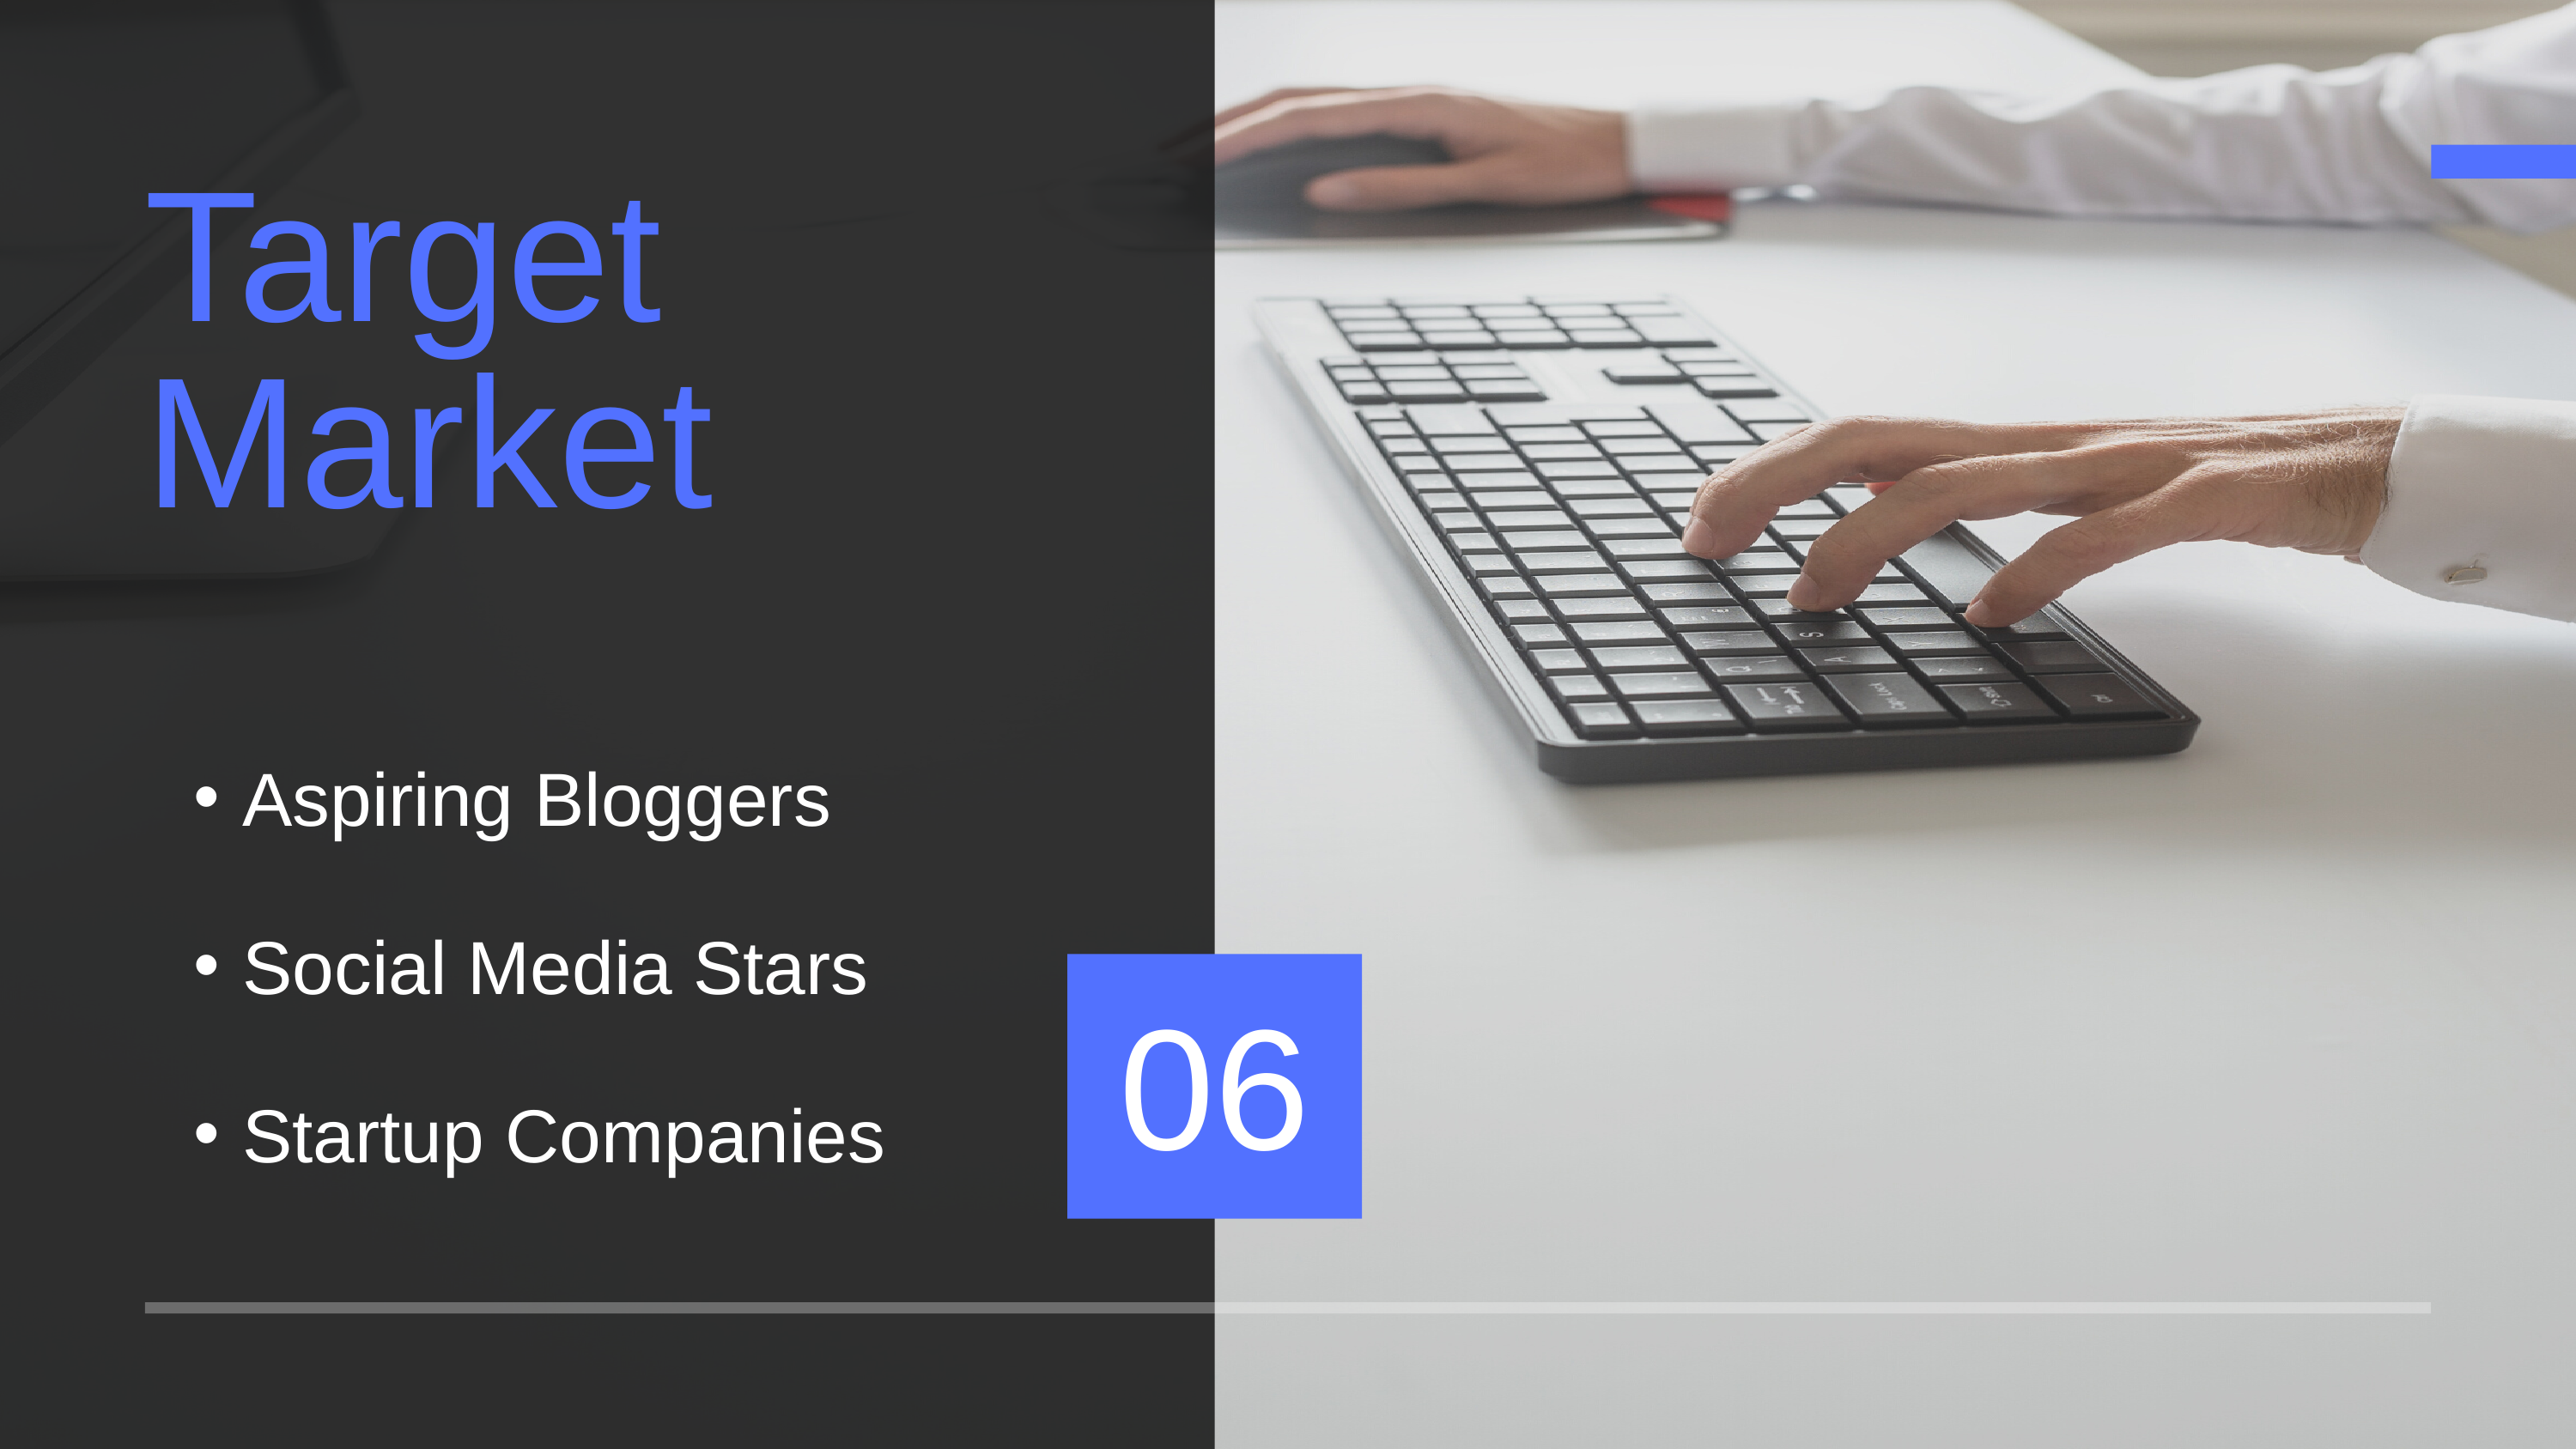

Target Market
Aspiring Bloggers
Social Media Stars
Startup Companies

06